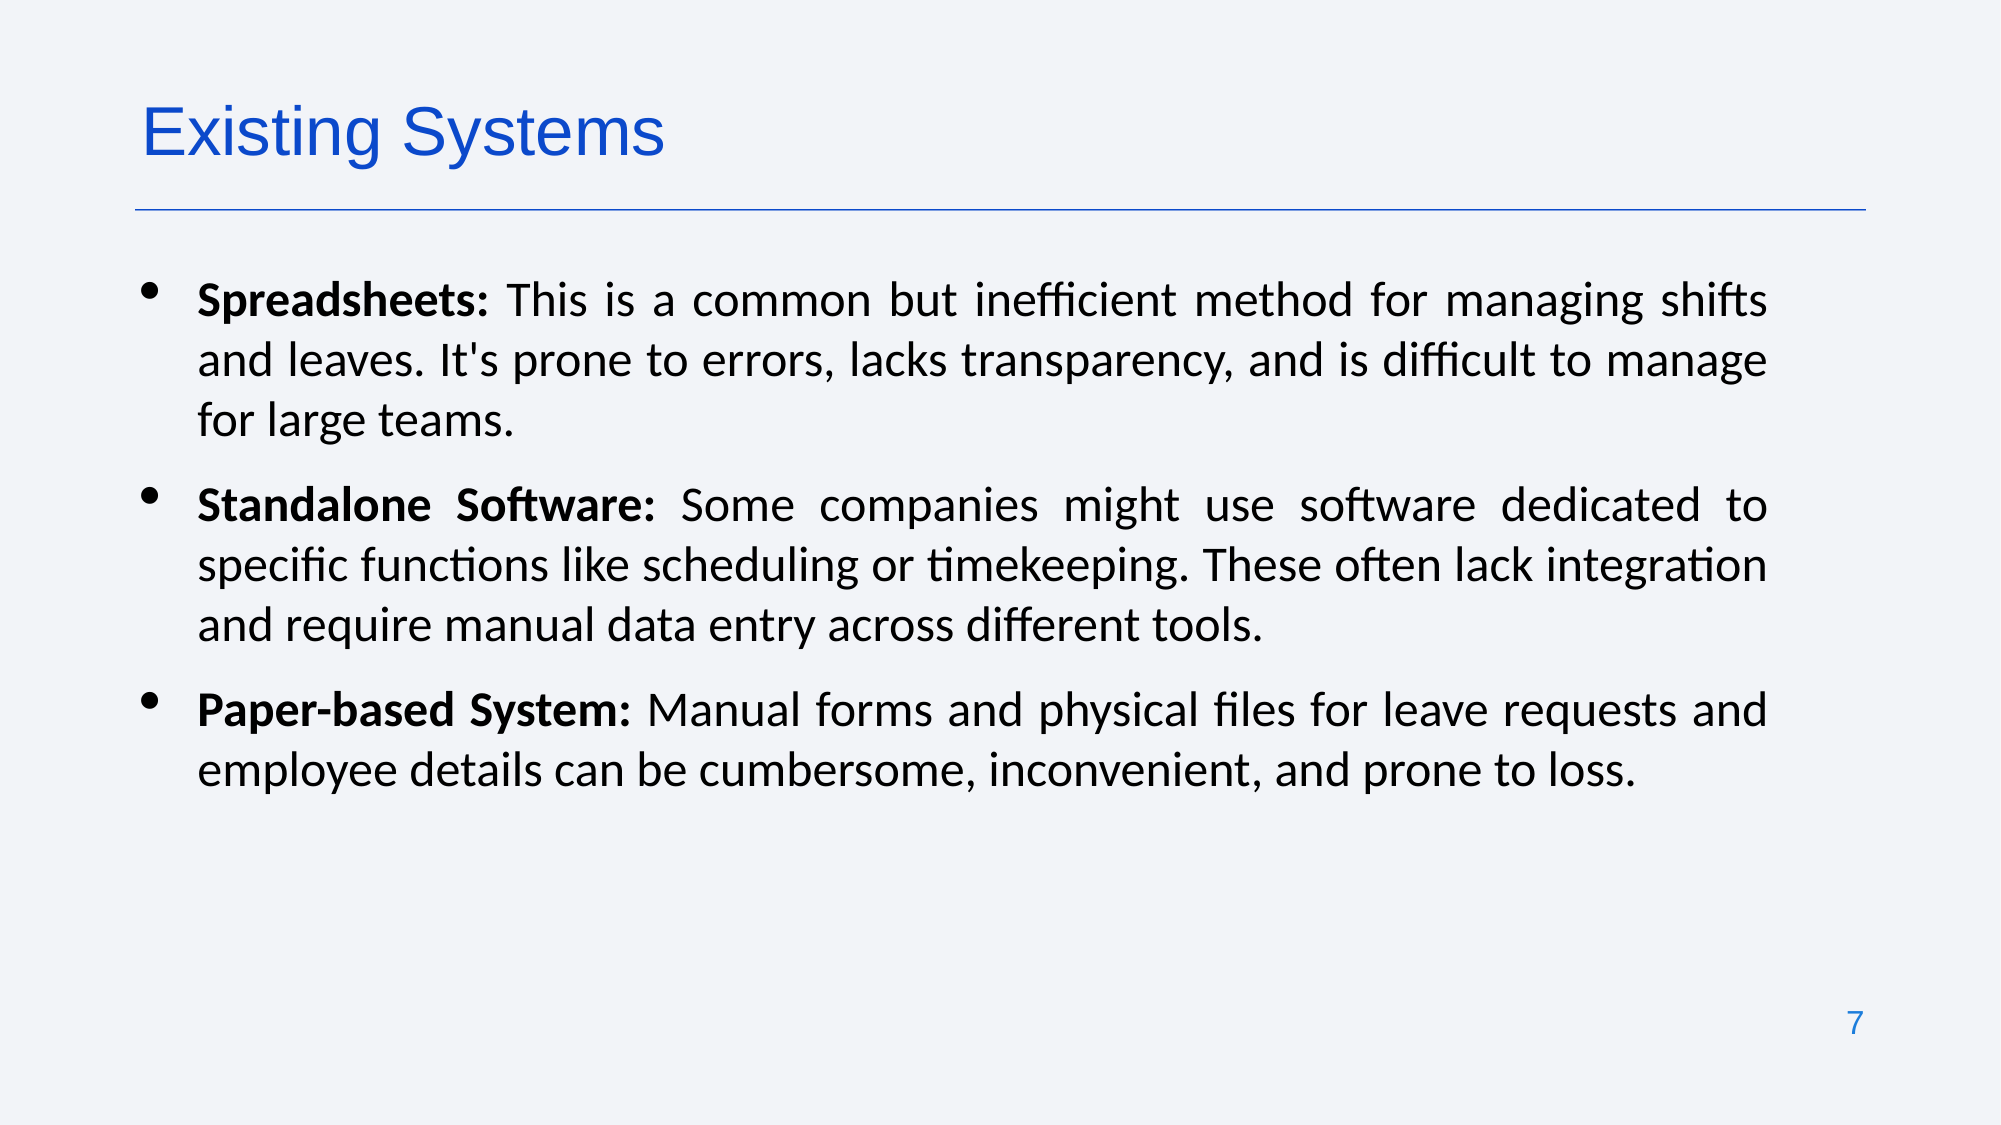

Existing Systems
Spreadsheets: This is a common but inefficient method for managing shifts and leaves. It's prone to errors, lacks transparency, and is difficult to manage for large teams.
Standalone Software: Some companies might use software dedicated to specific functions like scheduling or timekeeping. These often lack integration and require manual data entry across different tools.
Paper-based System: Manual forms and physical files for leave requests and employee details can be cumbersome, inconvenient, and prone to loss.

7